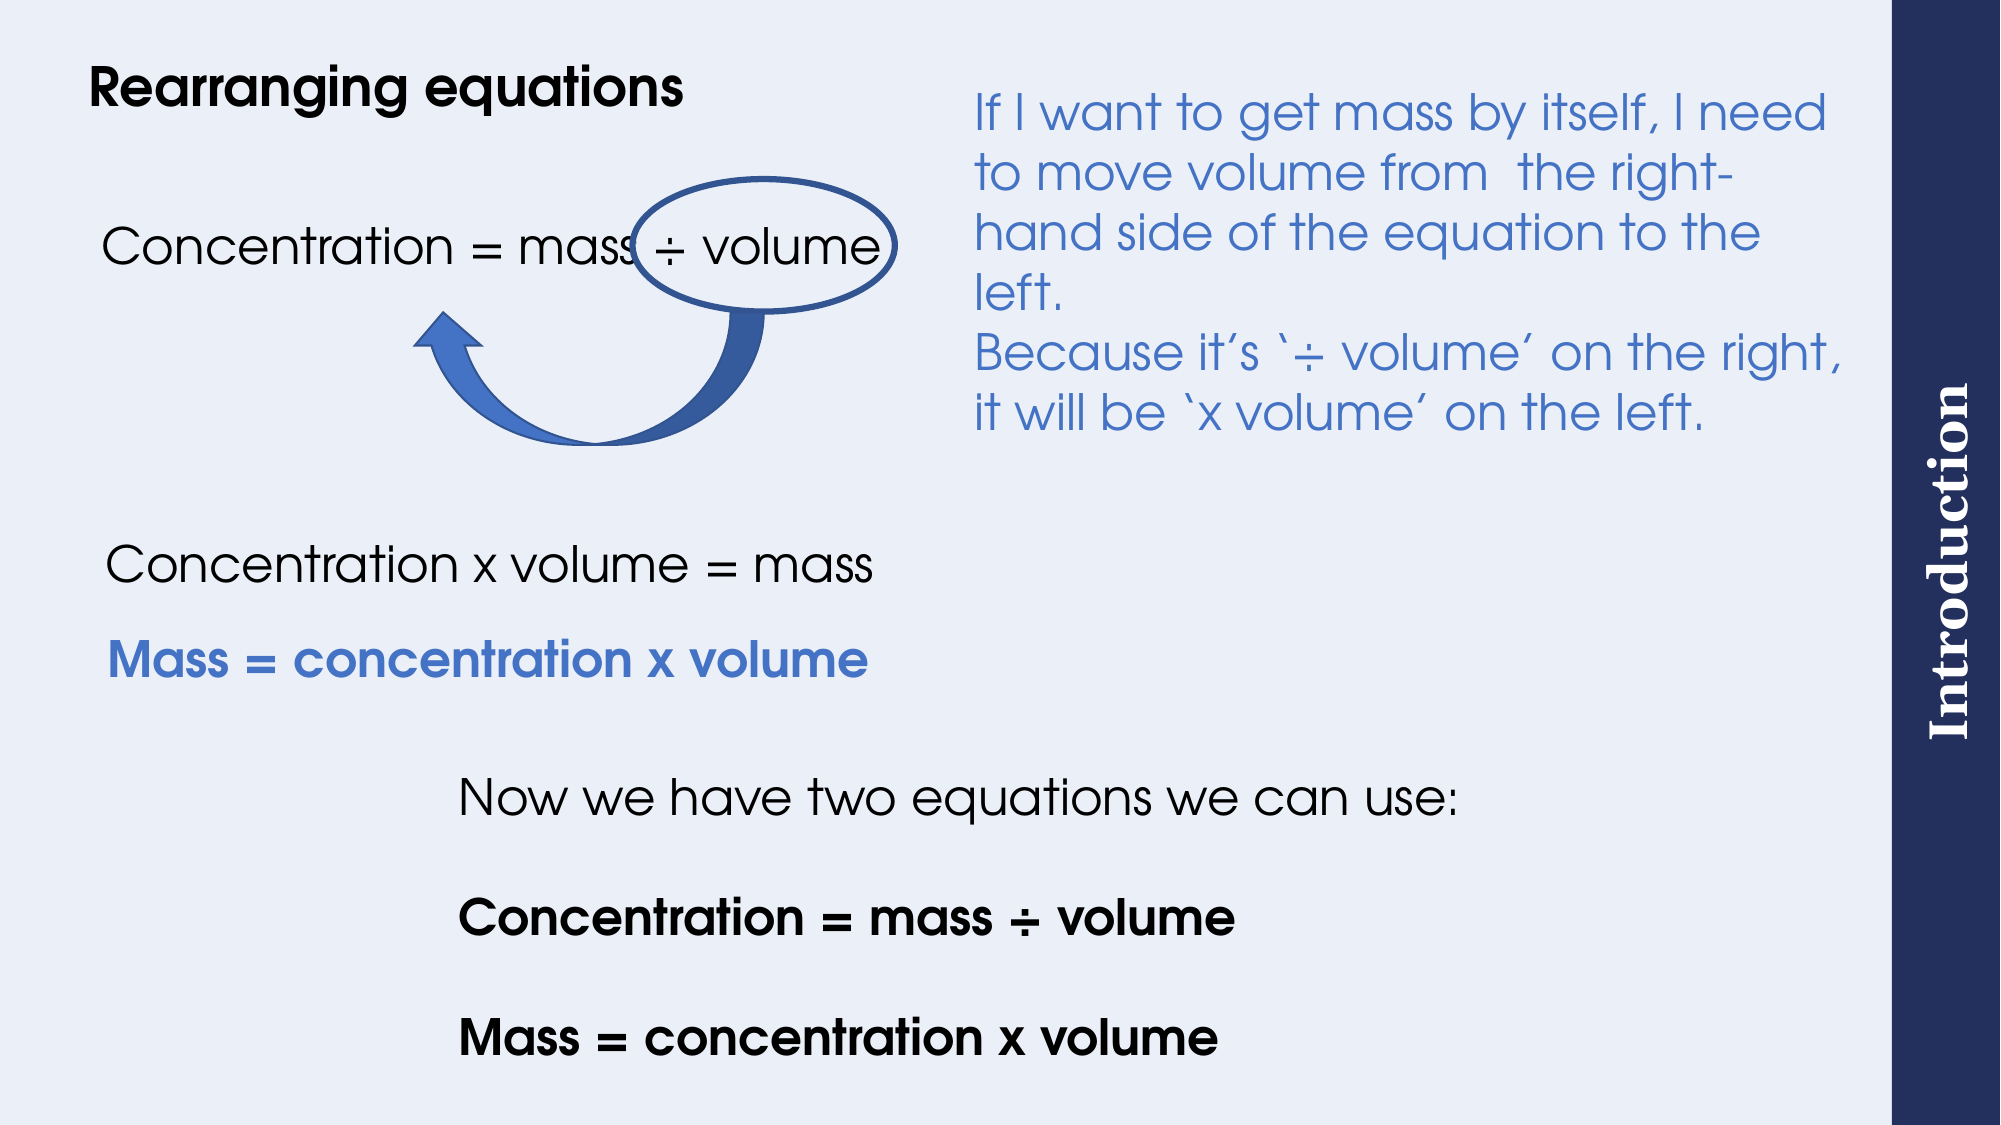

# Rearranging equations
If I want to get mass by itself, I need to move volume from  the right-hand side of the equation to the left.
Because it’s ‘÷ volume’ on the right, it will be ‘x volume’ on the left.

Concentration = mass ÷ volume

Concentration x volume = mass
Mass = concentration x volume
Now we have two equations we can use:

Concentration = mass ÷ volume

Mass = concentration x volume